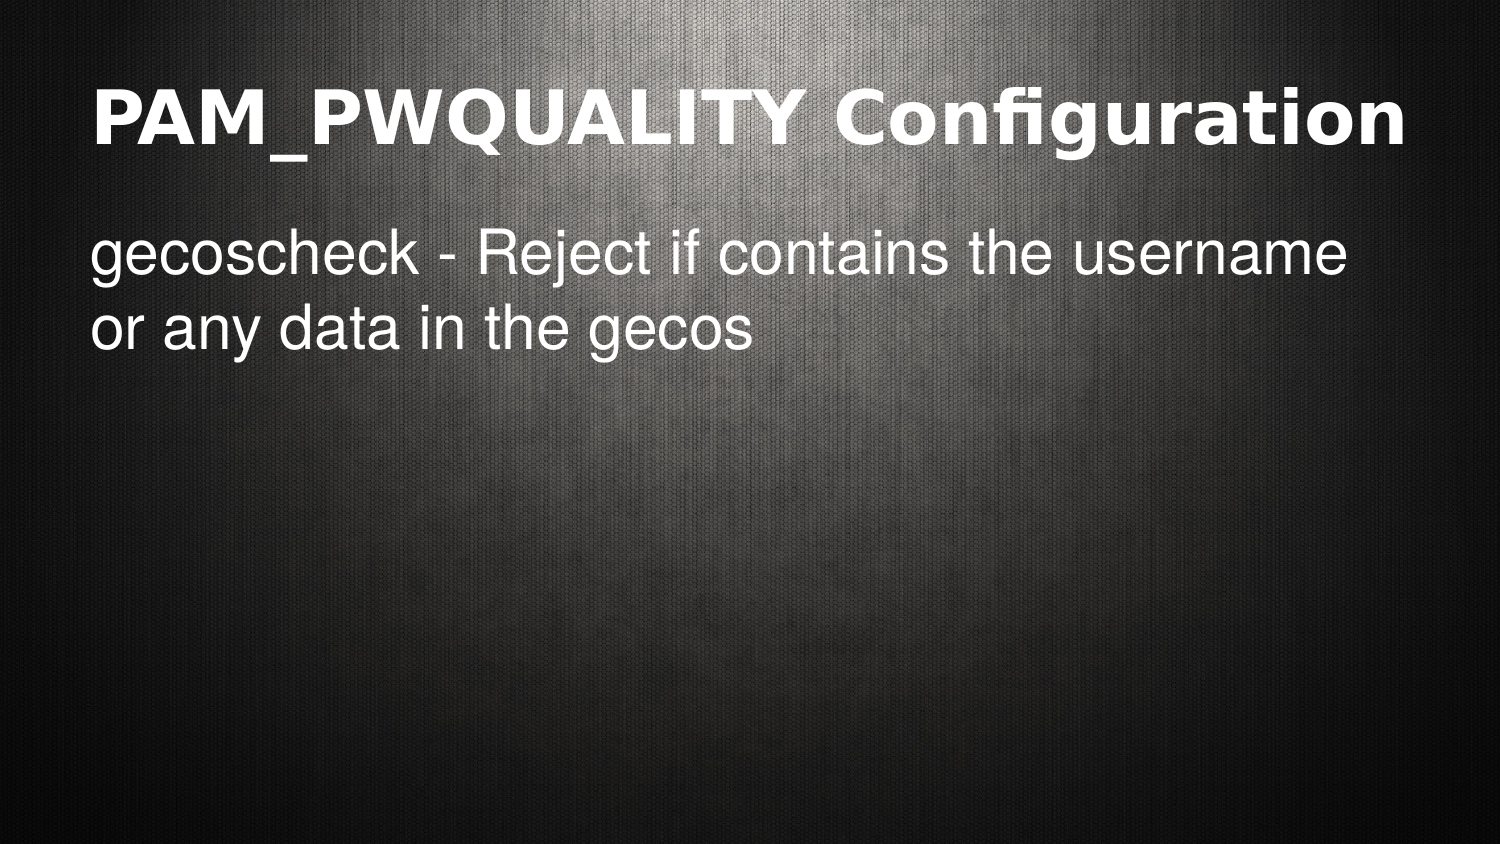

# PAM_PWQUALITY Configuration
gecoscheck - Reject if contains the username or any data in the gecos